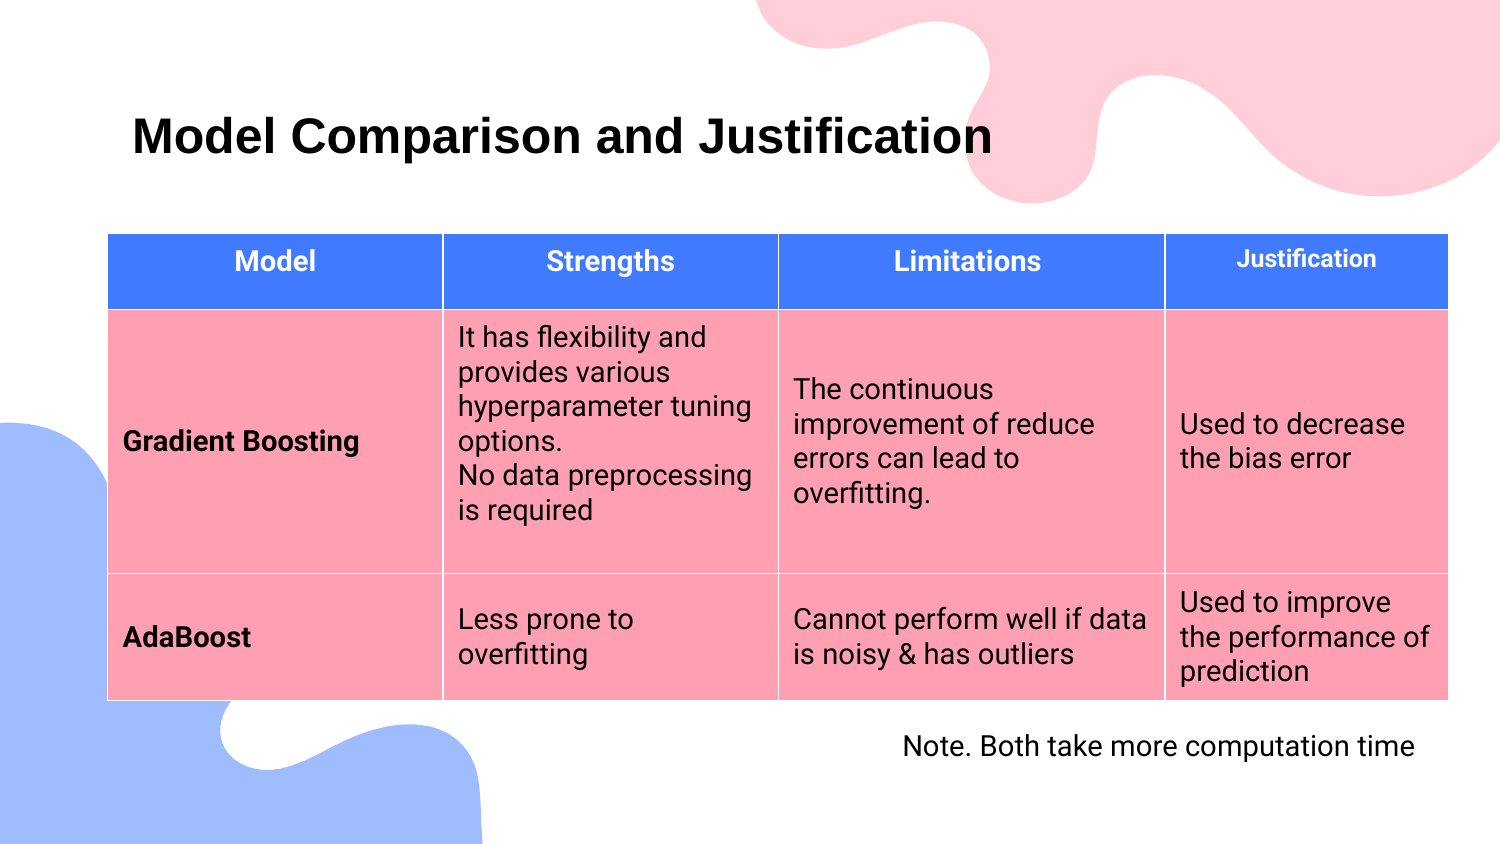

# Model Comparison and Justification
| Model | Strengths | Limitations | Justification |
| --- | --- | --- | --- |
| Gradient Boosting | It has flexibility and provides various hyperparameter tuning options. No data preprocessing is required | The continuous improvement of reduce errors can lead to overfitting. | Used to decrease the bias error |
| AdaBoost | Less prone to overfitting | Cannot perform well if data is noisy & has outliers | Used to improve the performance of prediction |
Note. Both take more computation time